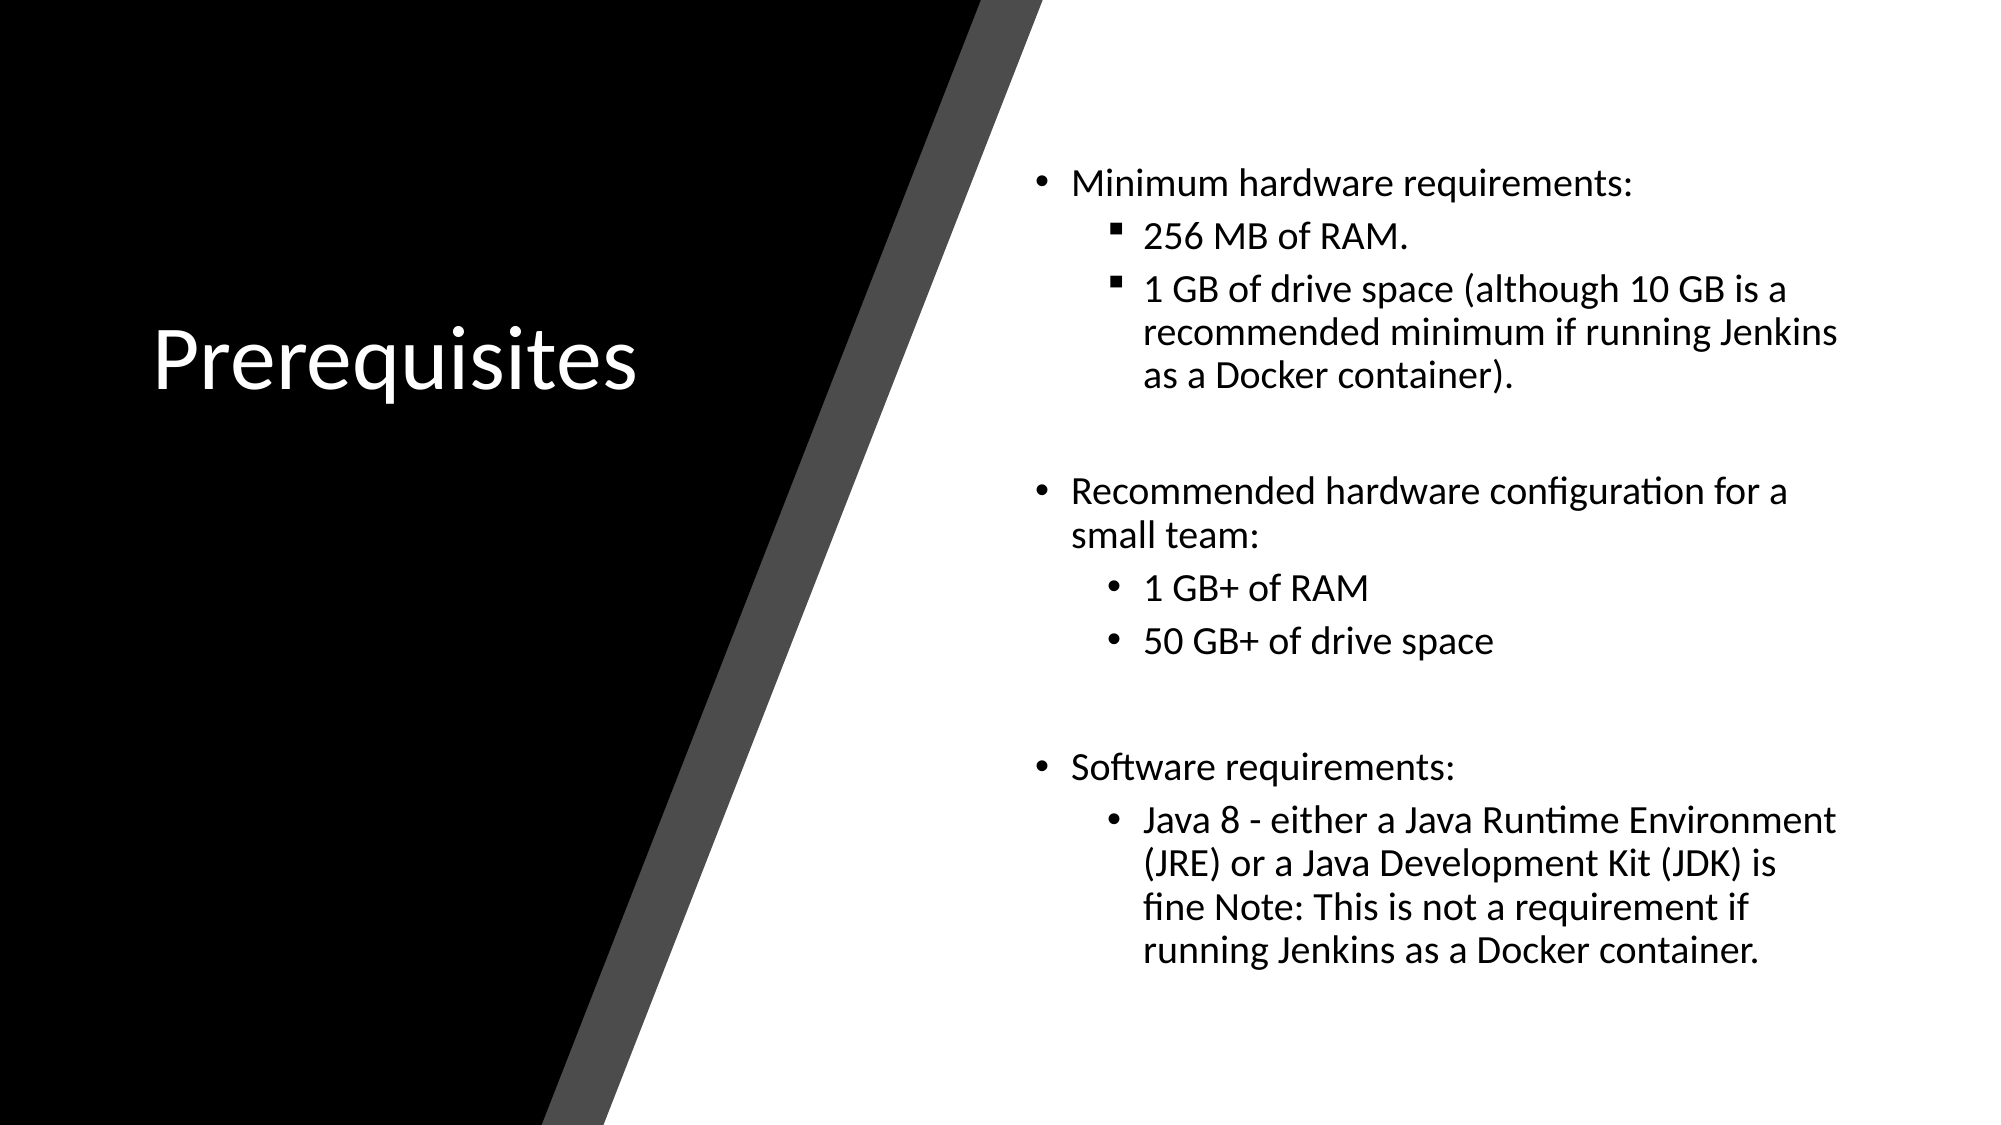

# Prerequisites
Minimum hardware requirements:
256 MB of RAM.
1 GB of drive space (although 10 GB is a recommended minimum if running Jenkins as a Docker container).

Recommended hardware configuration for a small team:
1 GB+ of RAM
50 GB+ of drive space

Software requirements:
Java 8 - either a Java Runtime Environment (JRE) or a Java Development Kit (JDK) is fine Note: This is not a requirement if running Jenkins as a Docker container.